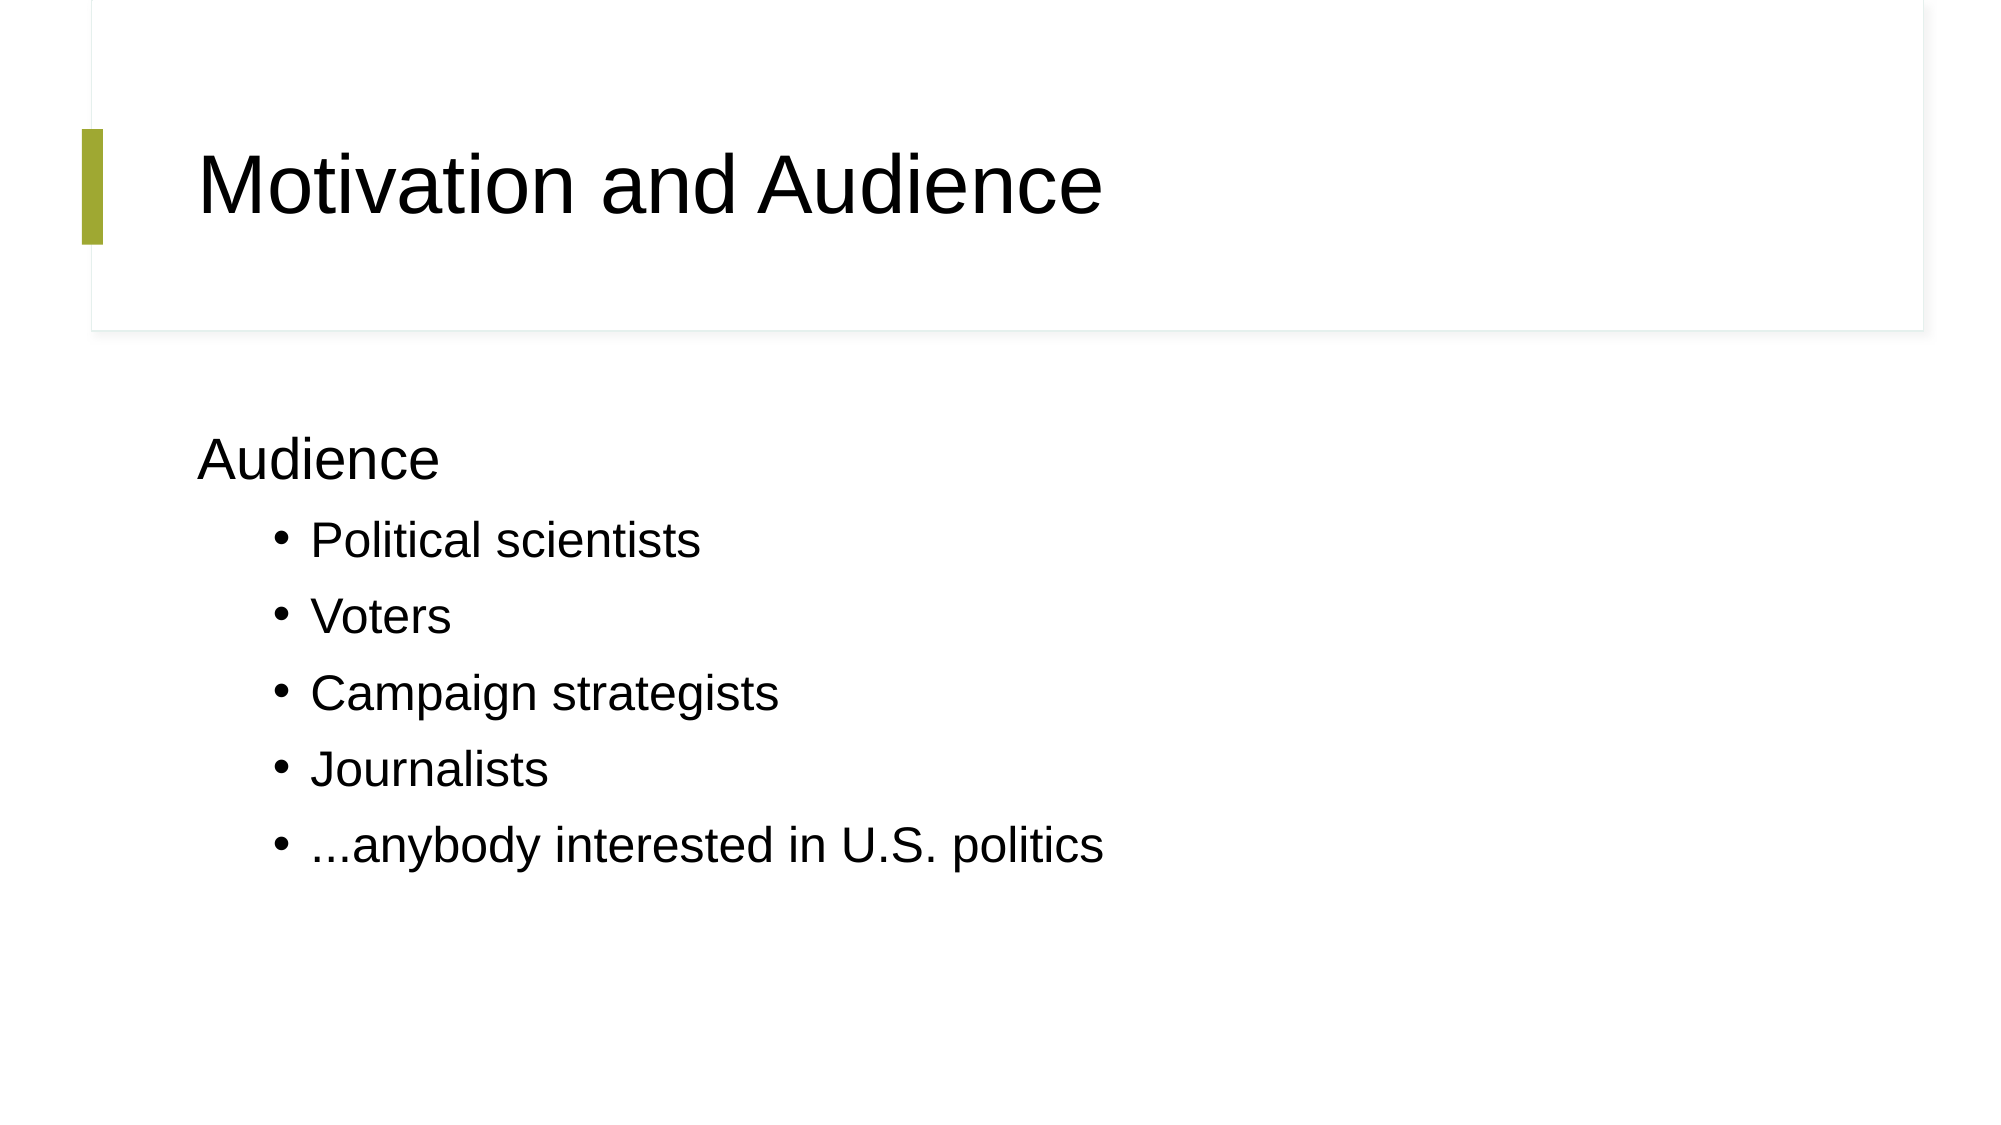

# Motivation and Audience
Audience
Political scientists
Voters
Campaign strategists
Journalists
...anybody interested in U.S. politics